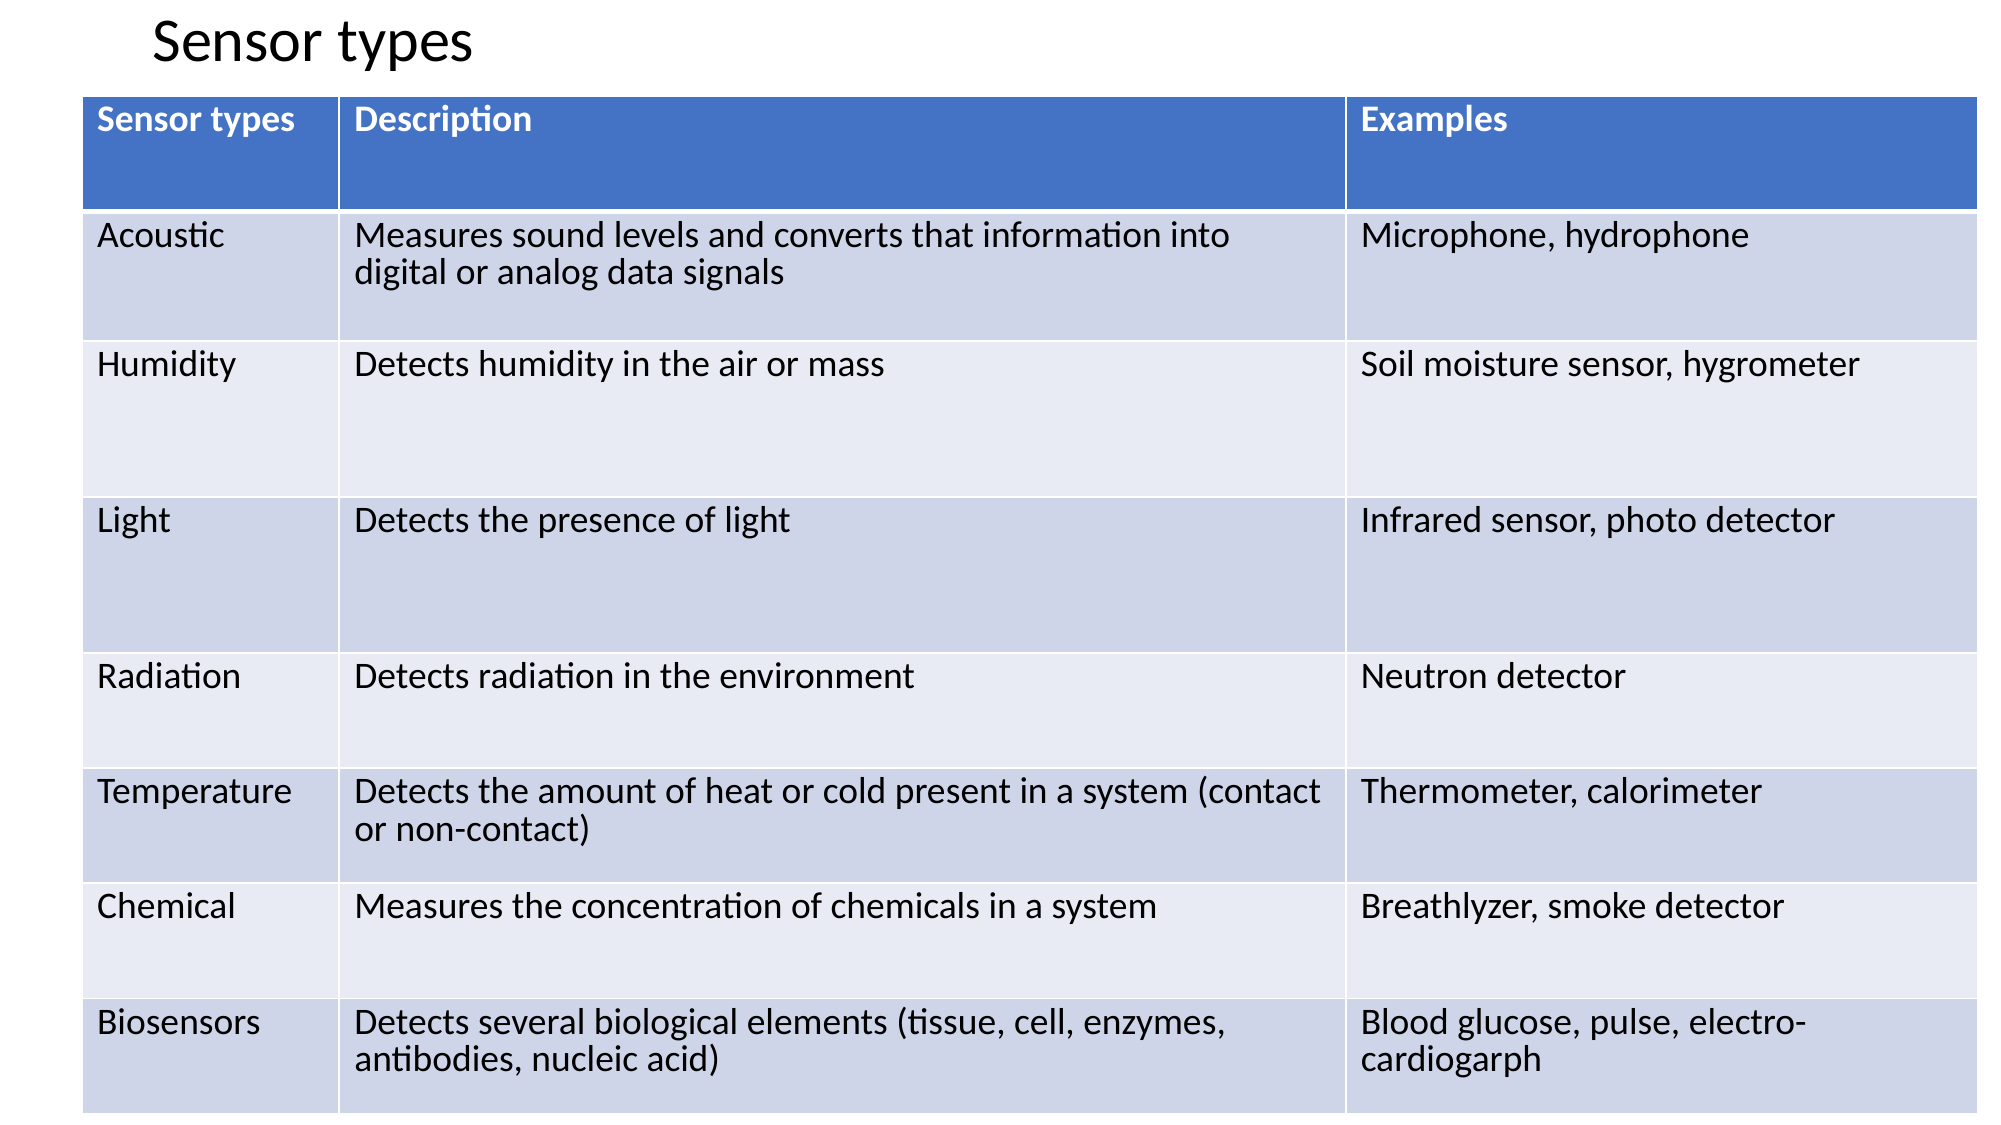

# Sensor types
| Sensor types | Description | Examples |
| --- | --- | --- |
| Acoustic | Measures sound levels and converts that information into digital or analog data signals | Microphone, hydrophone |
| Humidity | Detects humidity in the air or mass | Soil moisture sensor, hygrometer |
| Light | Detects the presence of light | Infrared sensor, photo detector |
| Radiation | Detects radiation in the environment | Neutron detector |
| Temperature | Detects the amount of heat or cold present in a system (contact or non-contact) | Thermometer, calorimeter |
| Chemical | Measures the concentration of chemicals in a system | Breathlyzer, smoke detector |
| Biosensors | Detects several biological elements (tissue, cell, enzymes, antibodies, nucleic acid) | Blood glucose, pulse, electro-cardiogarph |